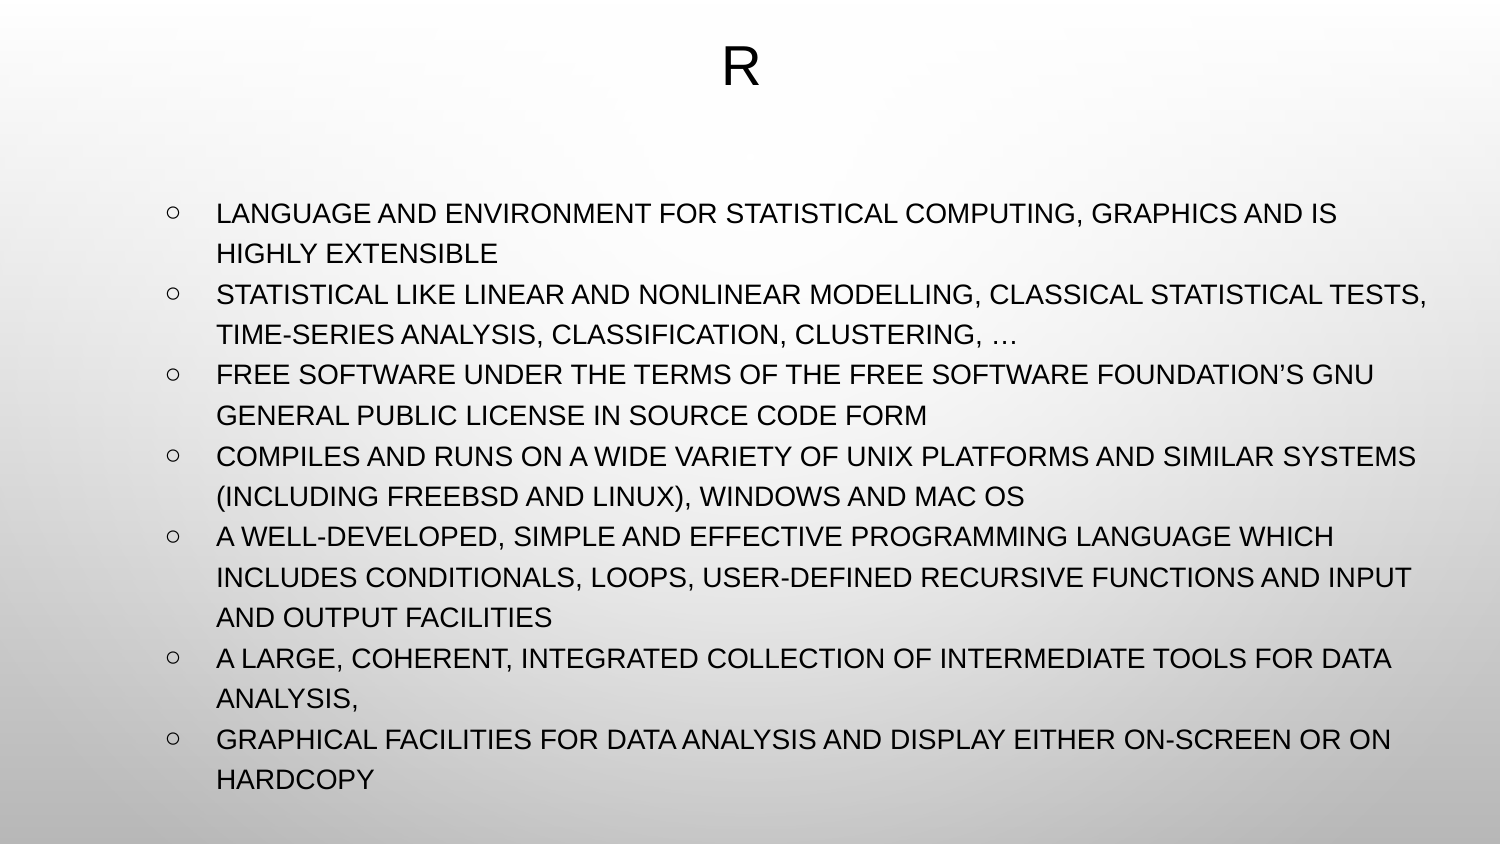

# R

LANGUAGE AND ENVIRONMENT FOR STATISTICAL COMPUTING, GRAPHICS AND IS HIGHLY EXTENSIBLE
STATISTICAL LIKE LINEAR AND NONLINEAR MODELLING, CLASSICAL STATISTICAL TESTS, TIME-SERIES ANALYSIS, CLASSIFICATION, CLUSTERING, …
FREE SOFTWARE UNDER THE TERMS OF THE FREE SOFTWARE FOUNDATION’S GNU GENERAL PUBLIC LICENSE IN SOURCE CODE FORM
COMPILES AND RUNS ON A WIDE VARIETY OF UNIX PLATFORMS AND SIMILAR SYSTEMS (INCLUDING FREEBSD AND LINUX), WINDOWS AND MAC OS
A WELL-DEVELOPED, SIMPLE AND EFFECTIVE PROGRAMMING LANGUAGE WHICH INCLUDES CONDITIONALS, LOOPS, USER-DEFINED RECURSIVE FUNCTIONS AND INPUT AND OUTPUT FACILITIES
A LARGE, COHERENT, INTEGRATED COLLECTION OF INTERMEDIATE TOOLS FOR DATA ANALYSIS,
GRAPHICAL FACILITIES FOR DATA ANALYSIS AND DISPLAY EITHER ON-SCREEN OR ON HARDCOPY